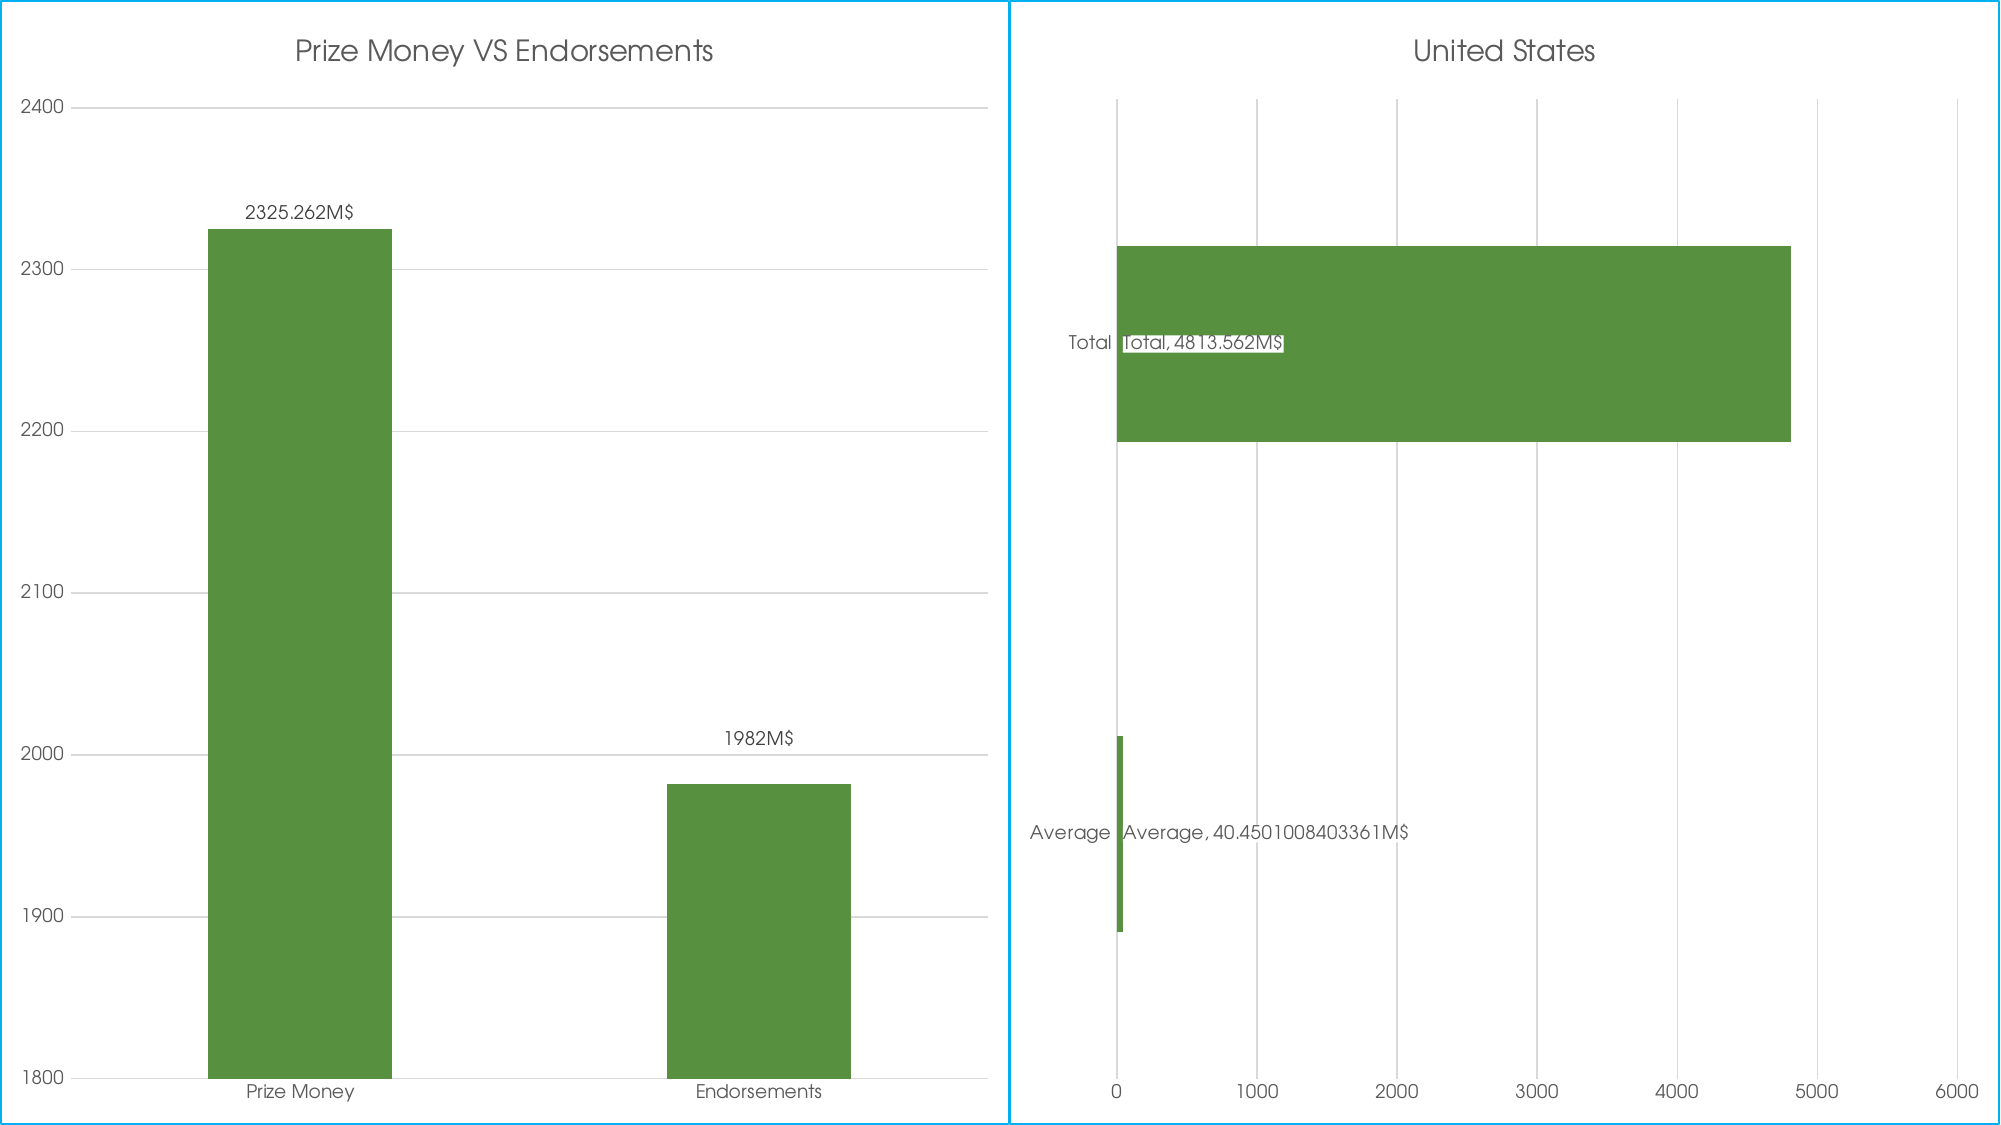

### Chart: Prize Money VS Endorsements

| Category |  |
|---|---|
| Prize Money | 2325.2619999999997 |
| Endorsements | 1982.0 |

### Chart:

| Category | United States |
|---|---|
| Average | 40.45010084033611 |
| Total | 4813.561999999997 |
#